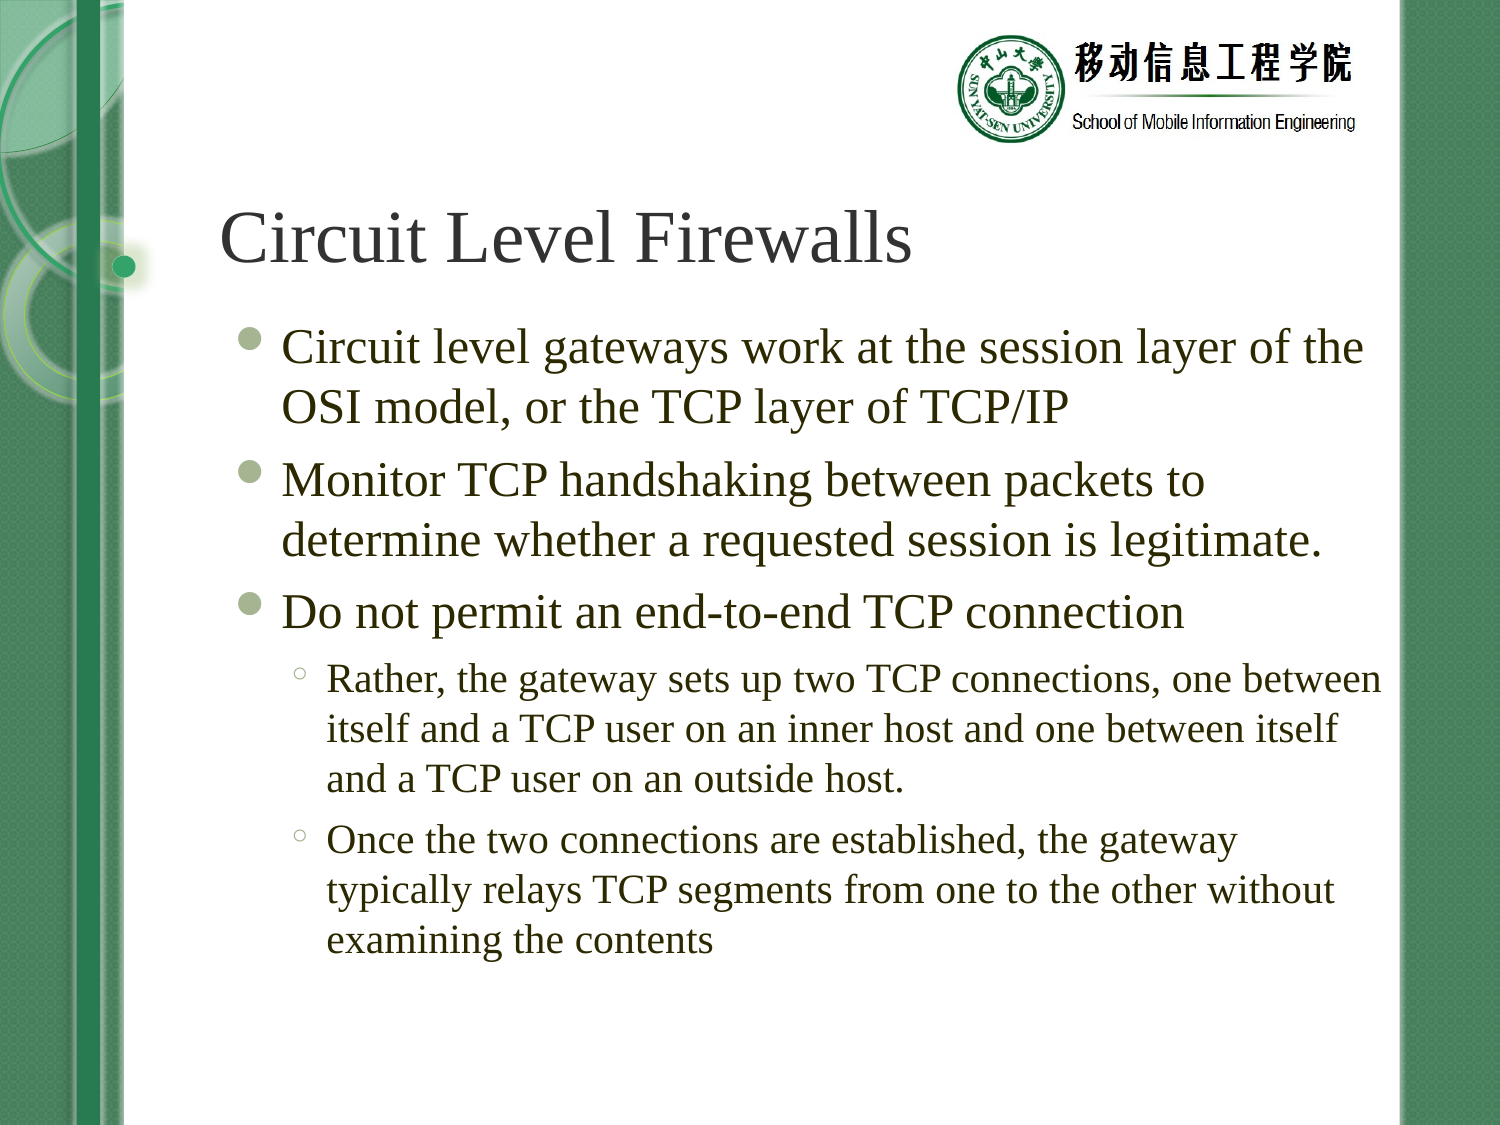

# Circuit Level Firewalls
Circuit level gateways work at the session layer of the OSI model, or the TCP layer of TCP/IP
Monitor TCP handshaking between packets to determine whether a requested session is legitimate.
Do not permit an end-to-end TCP connection
Rather, the gateway sets up two TCP connections, one between itself and a TCP user on an inner host and one between itself and a TCP user on an outside host.
Once the two connections are established, the gateway typically relays TCP segments from one to the other without examining the contents